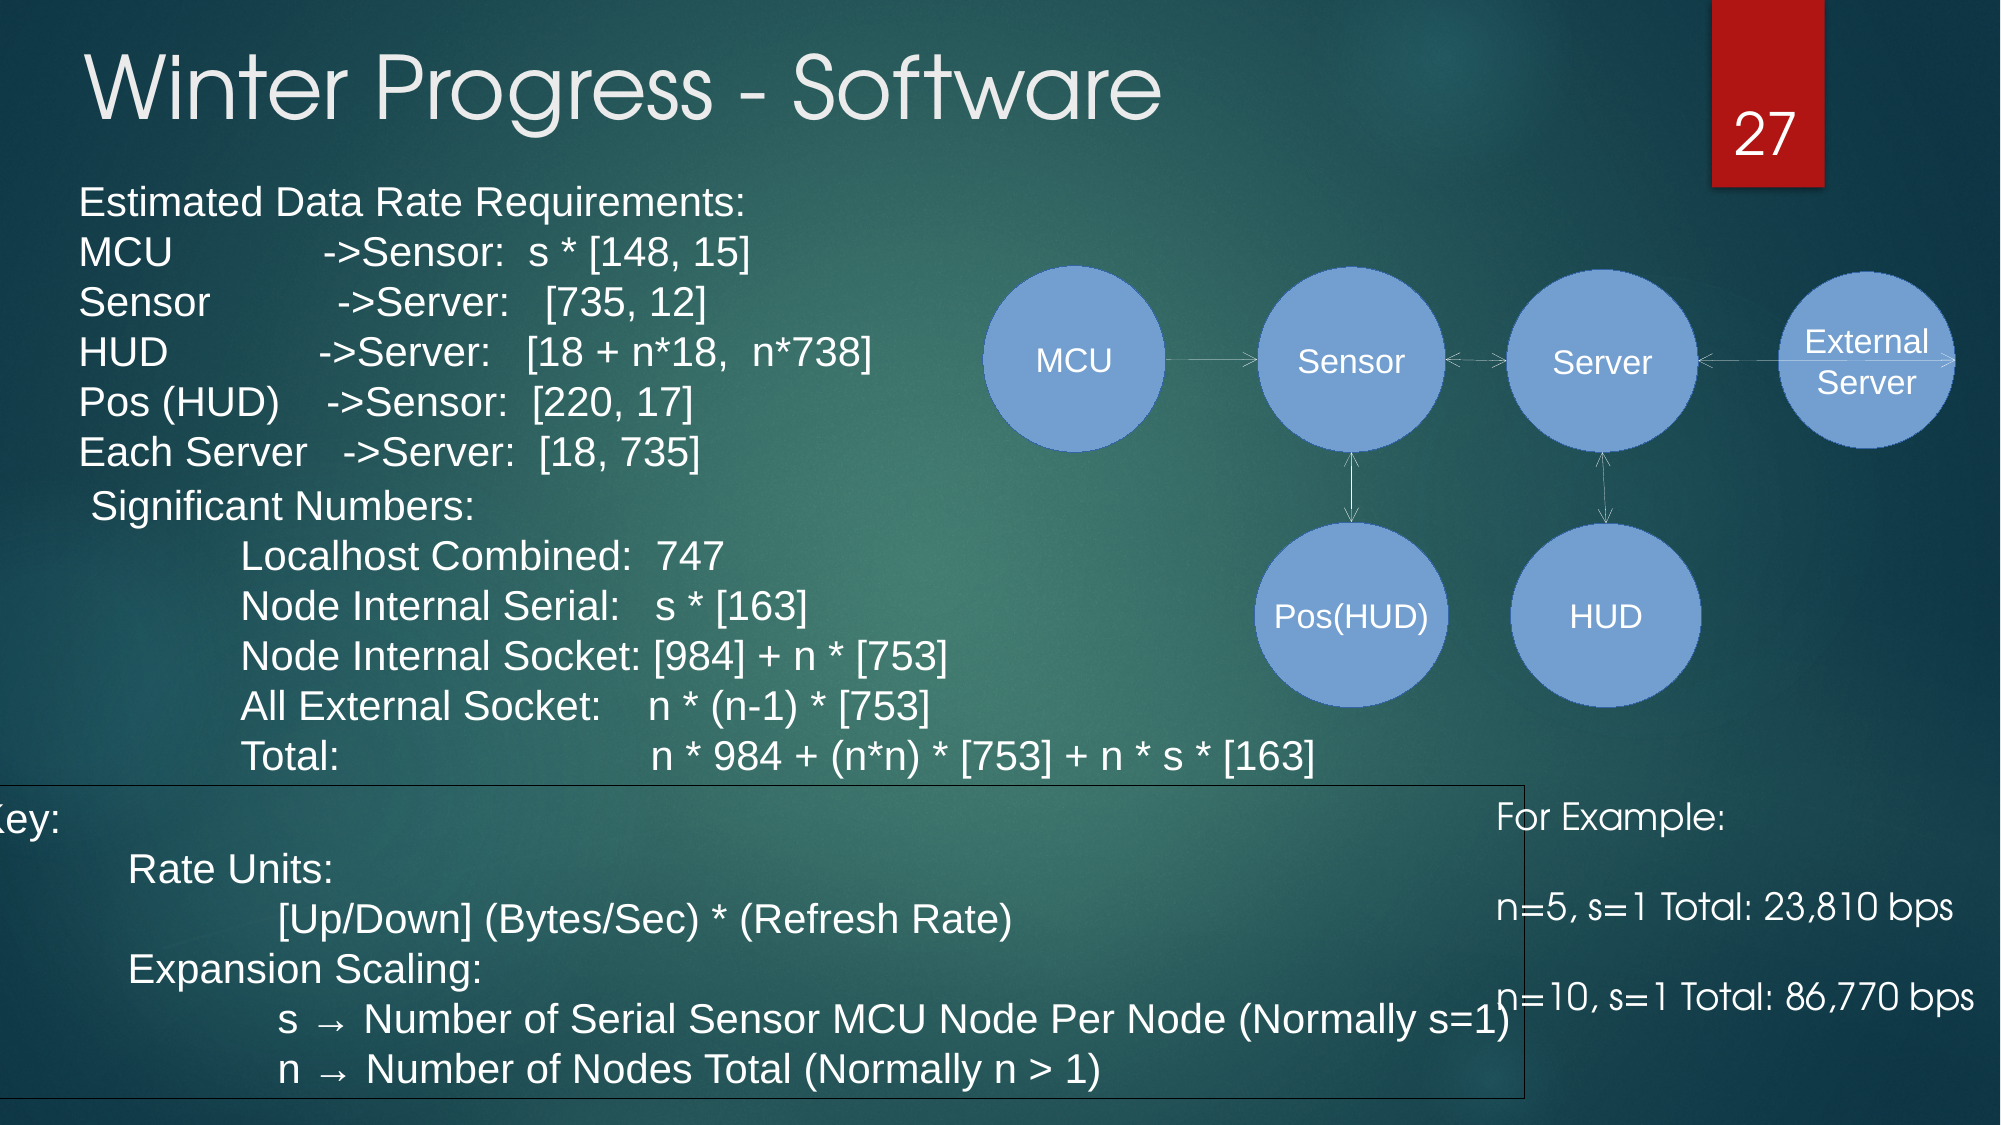

Winter Progress - Software
27
Estimated Data Rate Requirements:
MCU             ->Sensor:  s * [148, 15]
Sensor           ->Server:   [735, 12]
HUD             ->Server:   [18 + n*18,  n*738]
Pos (HUD)    ->Sensor:  [220, 17]
Each Server   ->Server:  [18, 735]
MCU
Sensor
Server
External
Server
Significant Numbers:
	Localhost Combined:  747
	Node Internal Serial:   s * [163]
	Node Internal Socket: [984] + n * [753]
	All External Socket:    n * (n-1) * [753]
	Total:                           n * 984 + (n*n) * [753] + n * s * [163]
Pos(HUD)
HUD
Key:
	Rate Units:
		[Up/Down] (Bytes/Sec) * (Refresh Rate)
	Expansion Scaling:
		s → Number of Serial Sensor MCU Node Per Node (Normally s=1)
		n → Number of Nodes Total (Normally n > 1)
For Example:

n=5, s=1 Total: 23,810 bps

n=10, s=1 Total: 86,770 bps